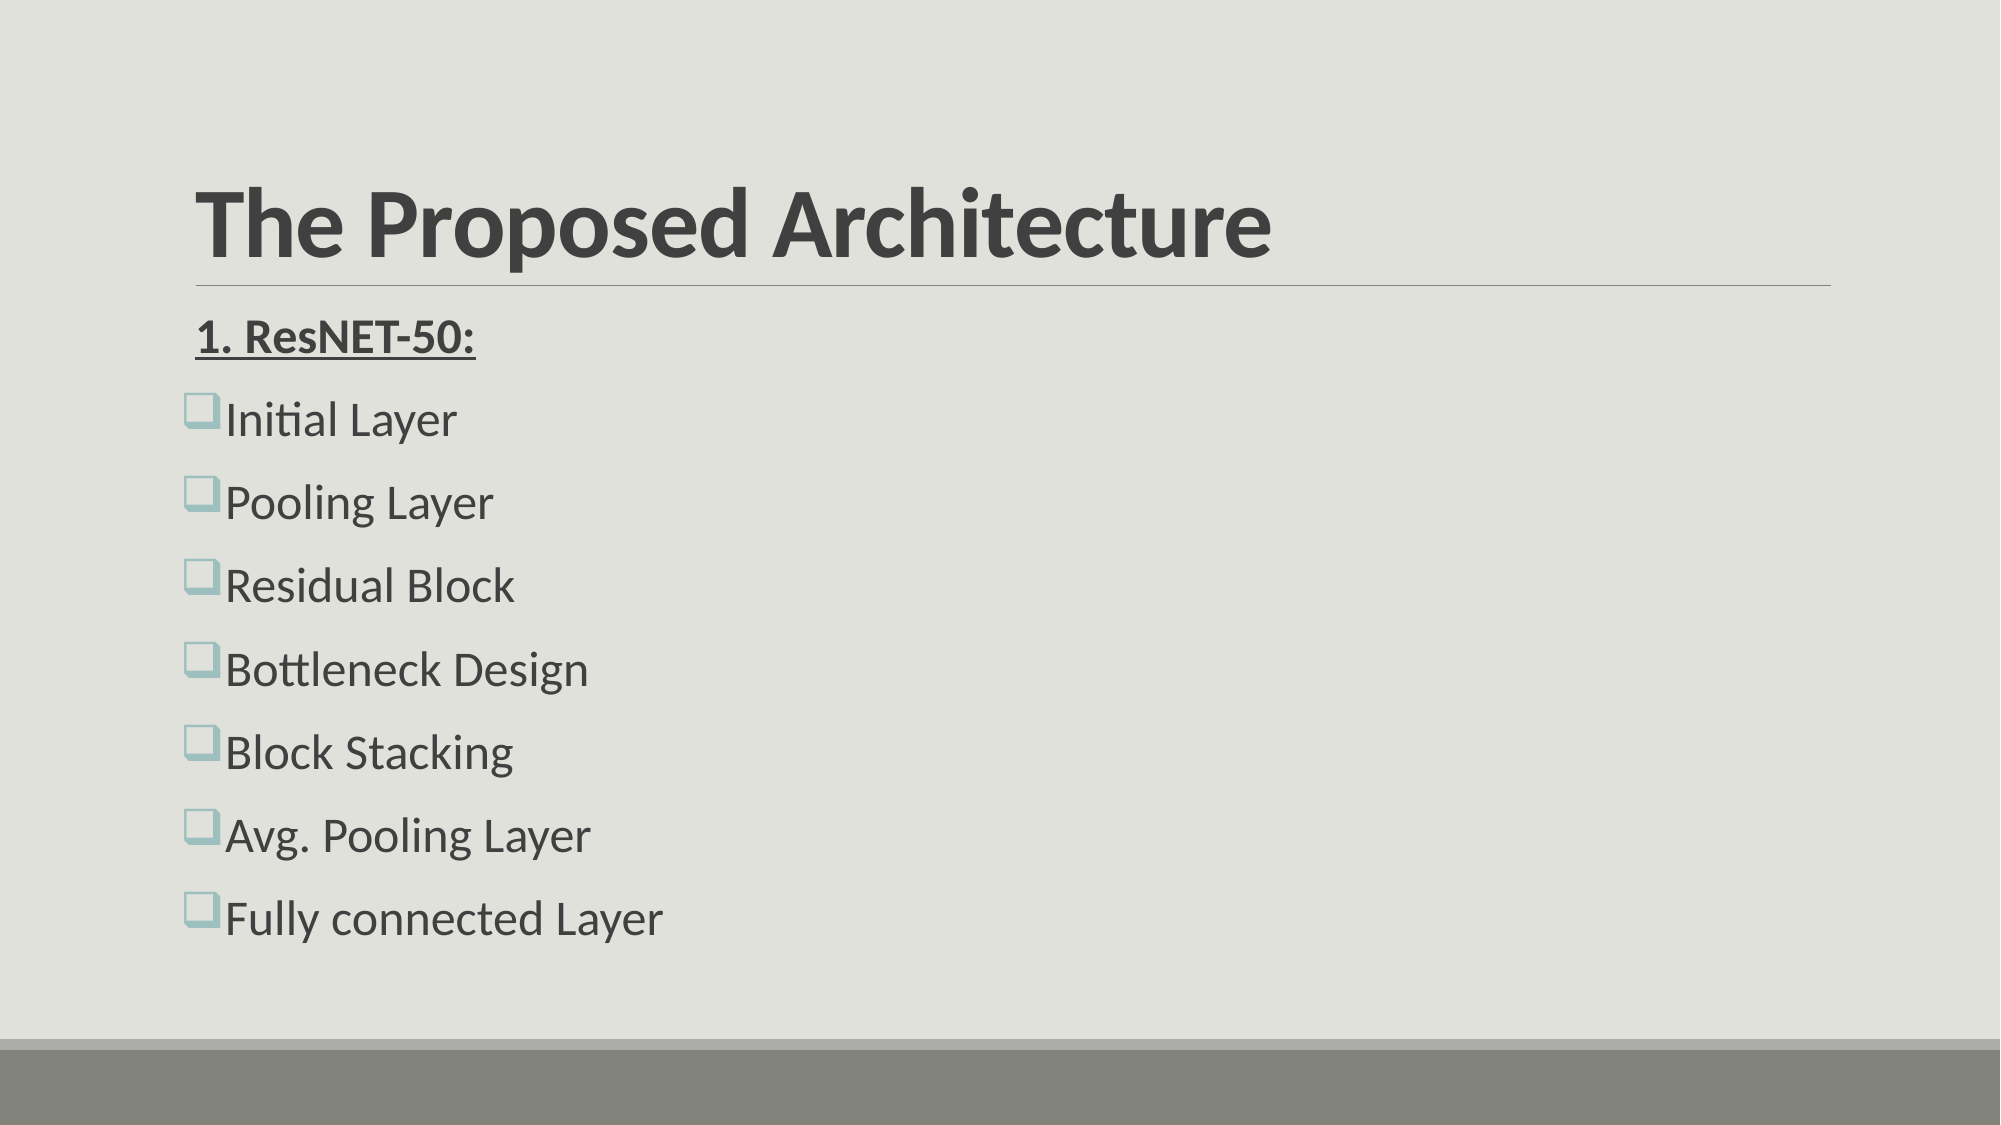

# The Proposed Architecture
1. ResNET-50:
Initial Layer
Pooling Layer
Residual Block
Bottleneck Design
Block Stacking
Avg. Pooling Layer
Fully connected Layer